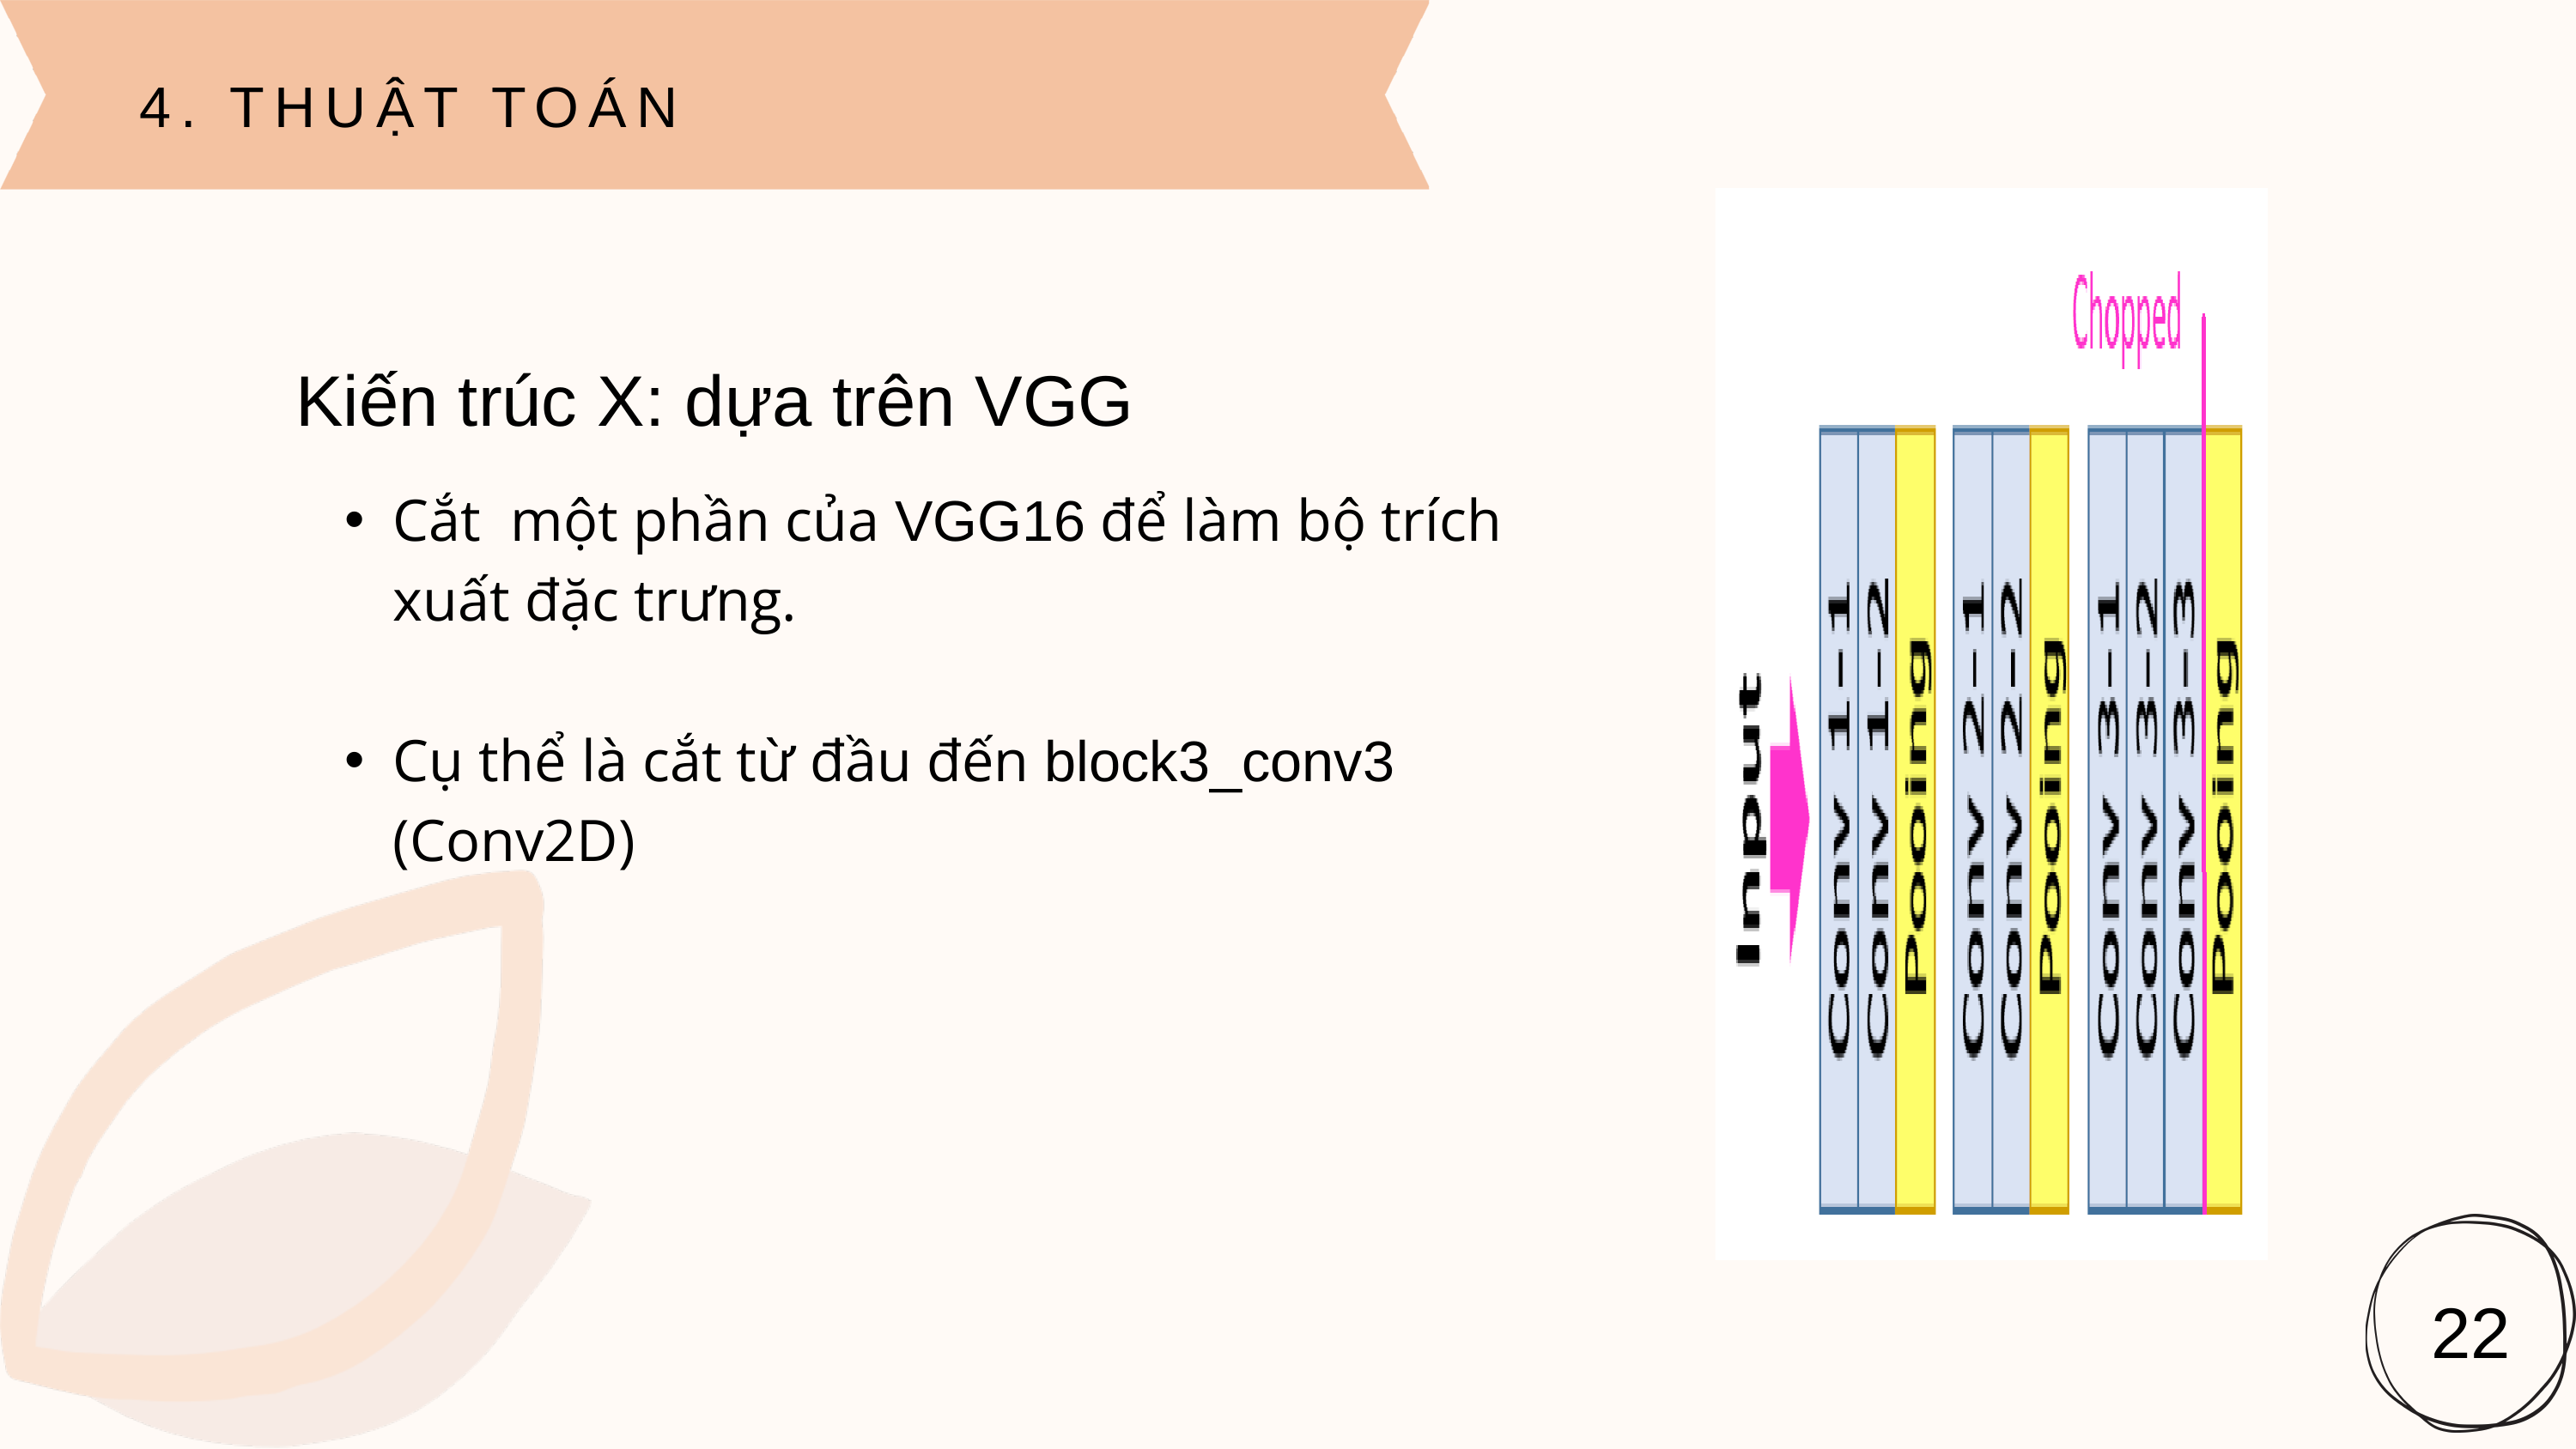

4. THUẬT TOÁN
Kiến trúc X: dựa trên VGG
Cắt  một phần của VGG16 để làm bộ trích xuất đặc trưng.

Cụ thể là cắt từ đầu đến block3_conv3 (Conv2D)

22